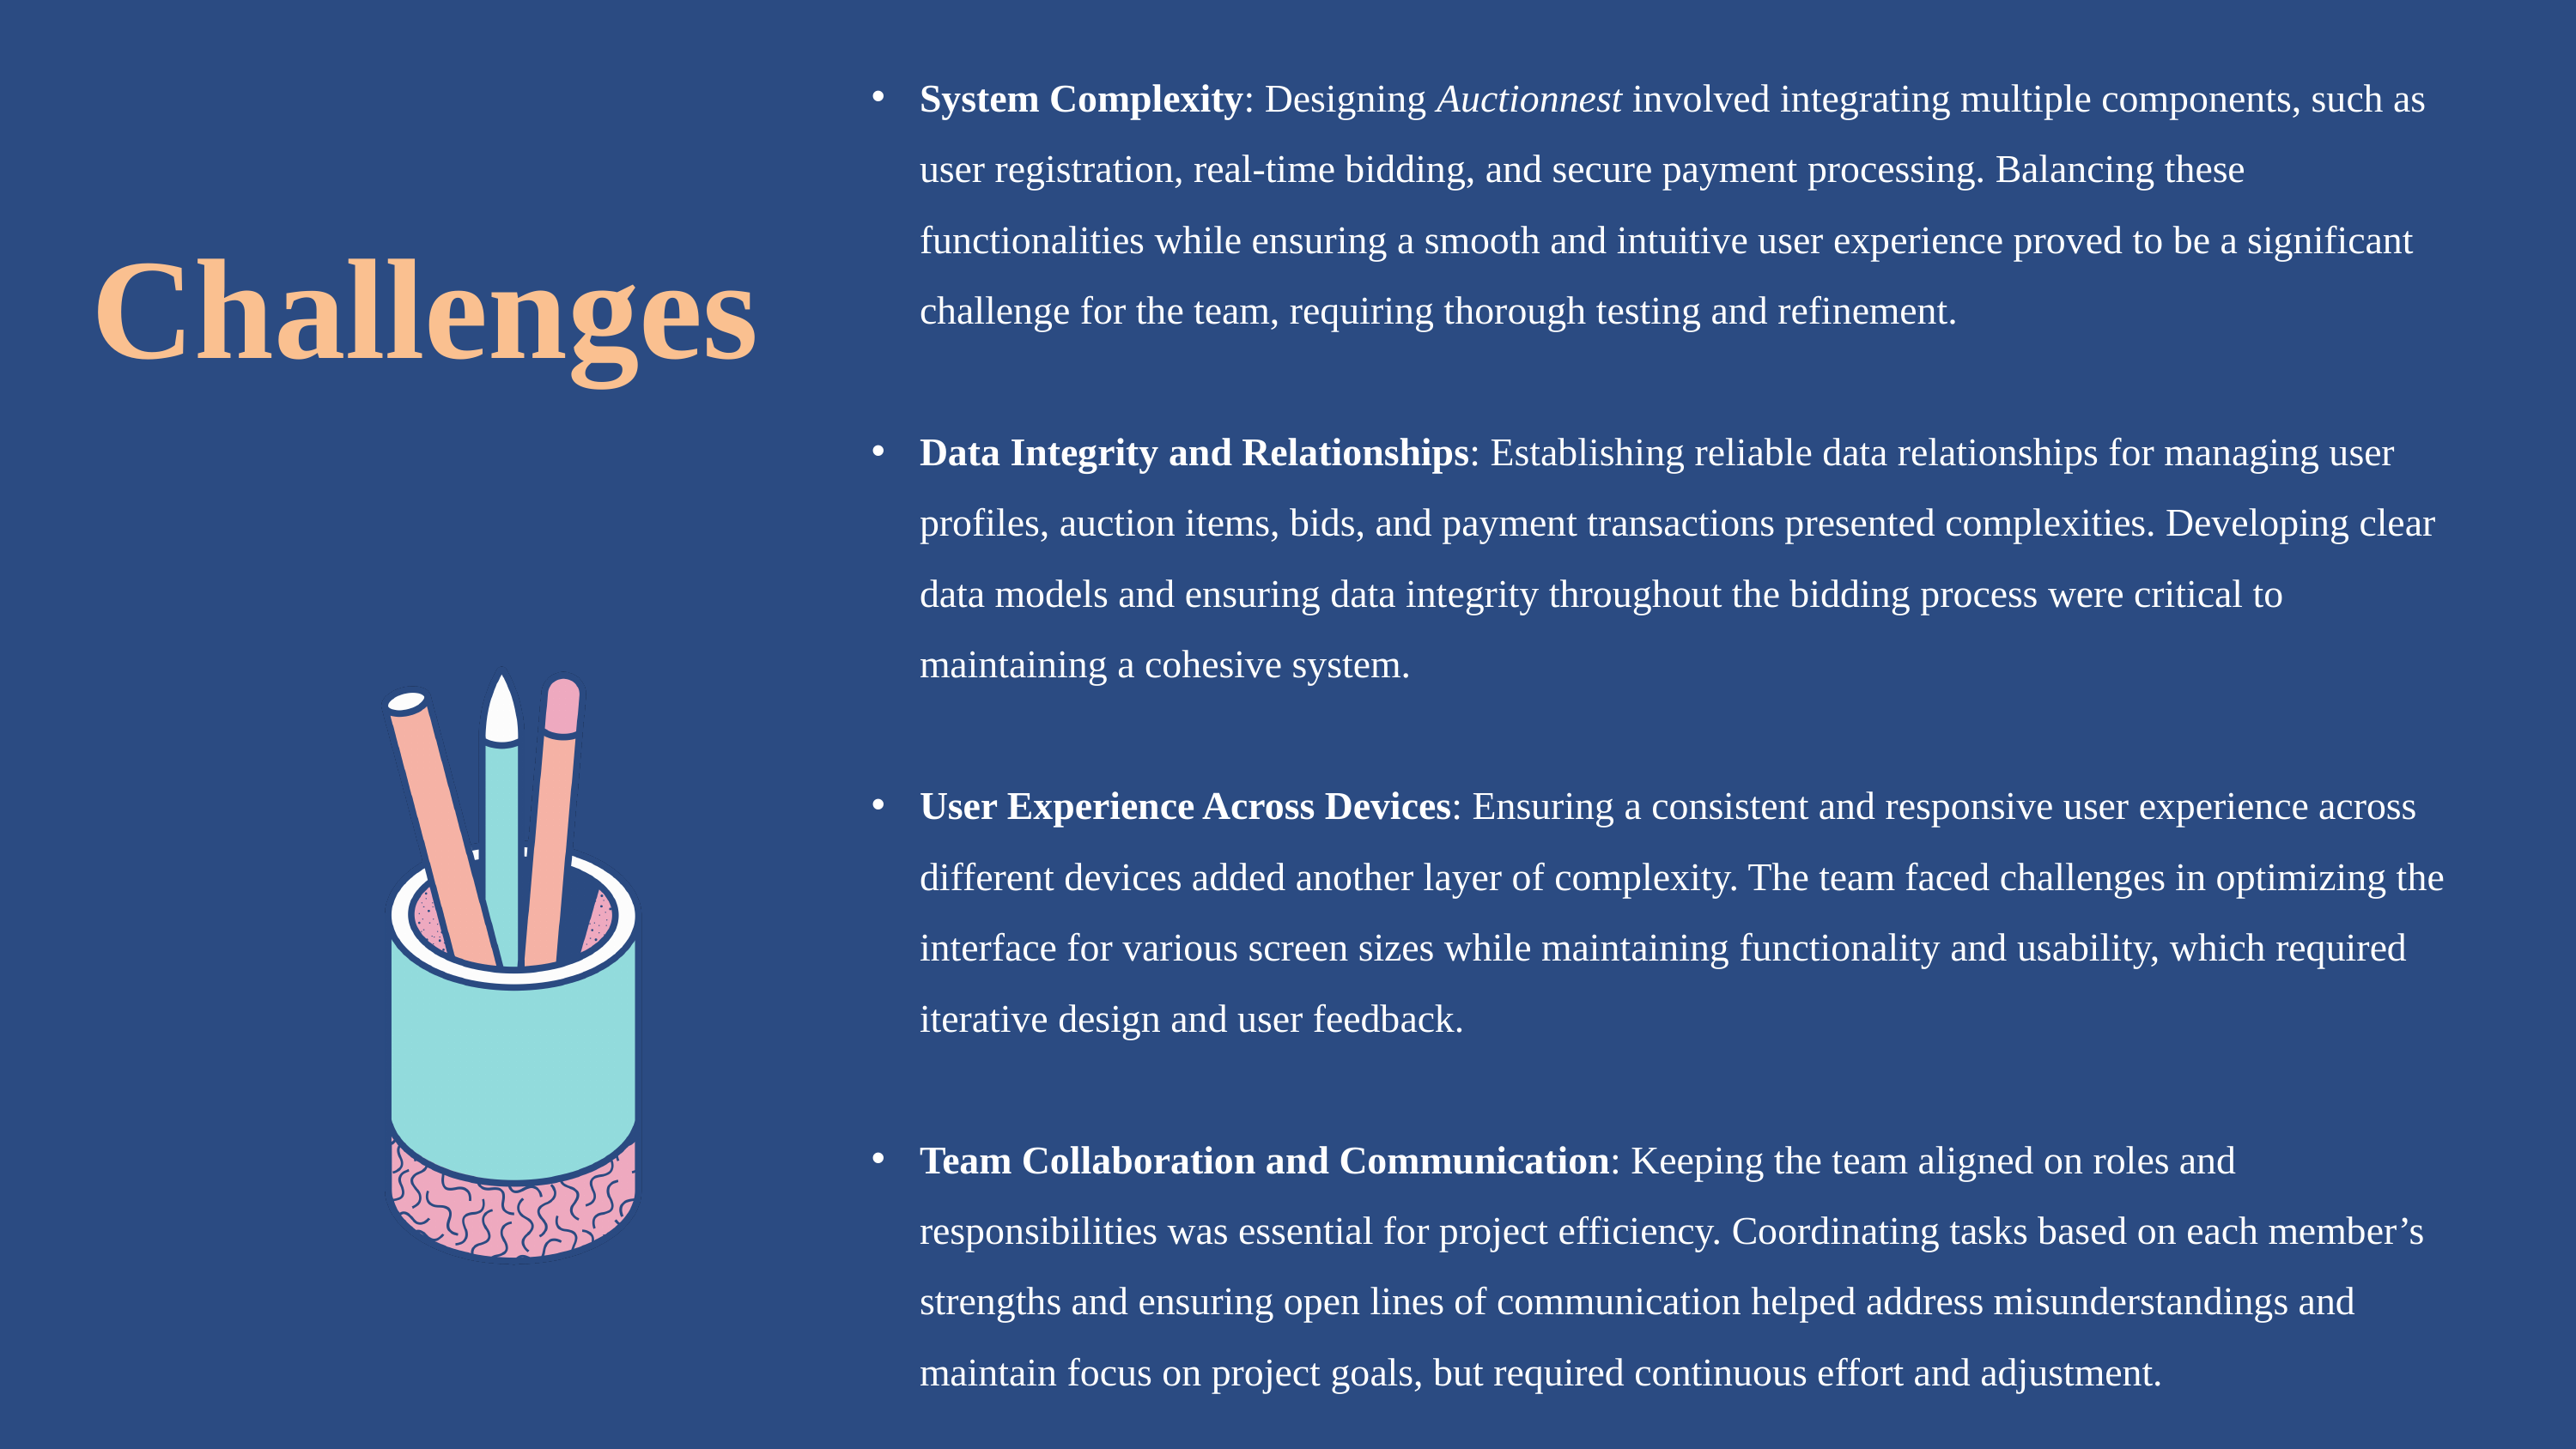

System Complexity: Designing Auctionnest involved integrating multiple components, such as user registration, real-time bidding, and secure payment processing. Balancing these functionalities while ensuring a smooth and intuitive user experience proved to be a significant challenge for the team, requiring thorough testing and refinement.

Data Integrity and Relationships: Establishing reliable data relationships for managing user profiles, auction items, bids, and payment transactions presented complexities. Developing clear data models and ensuring data integrity throughout the bidding process were critical to maintaining a cohesive system.

User Experience Across Devices: Ensuring a consistent and responsive user experience across different devices added another layer of complexity. The team faced challenges in optimizing the interface for various screen sizes while maintaining functionality and usability, which required iterative design and user feedback.

Team Collaboration and Communication: Keeping the team aligned on roles and responsibilities was essential for project efficiency. Coordinating tasks based on each member’s strengths and ensuring open lines of communication helped address misunderstandings and maintain focus on project goals, but required continuous effort and adjustment.
Challenges